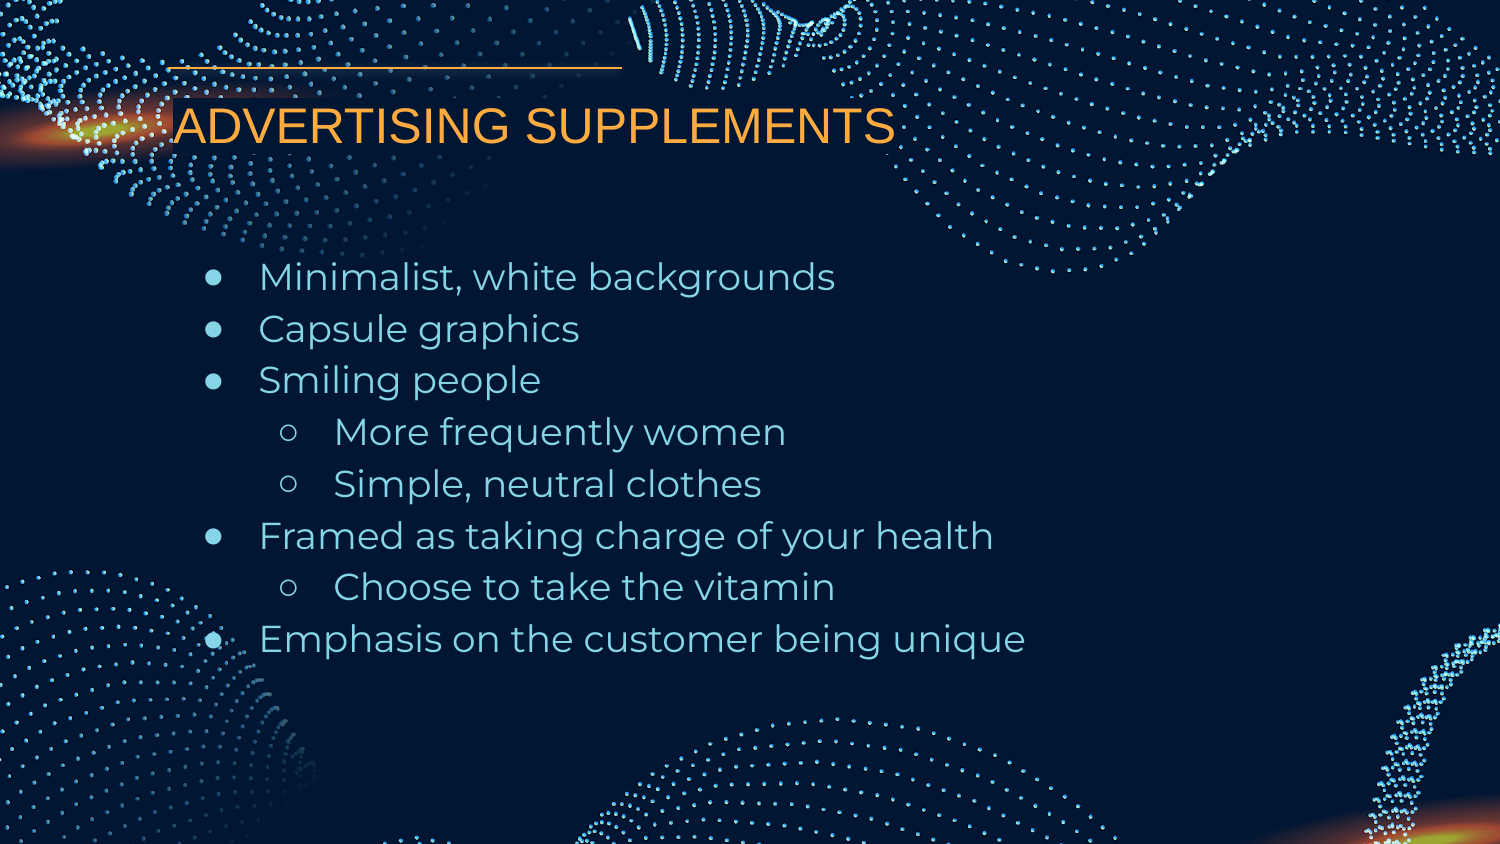

ADVERTISING SUPPLEMENTS
Minimalist, white backgrounds
Capsule graphics
Smiling people
More frequently women
Simple, neutral clothes
Framed as taking charge of your health
Choose to take the vitamin
Emphasis on the customer being unique